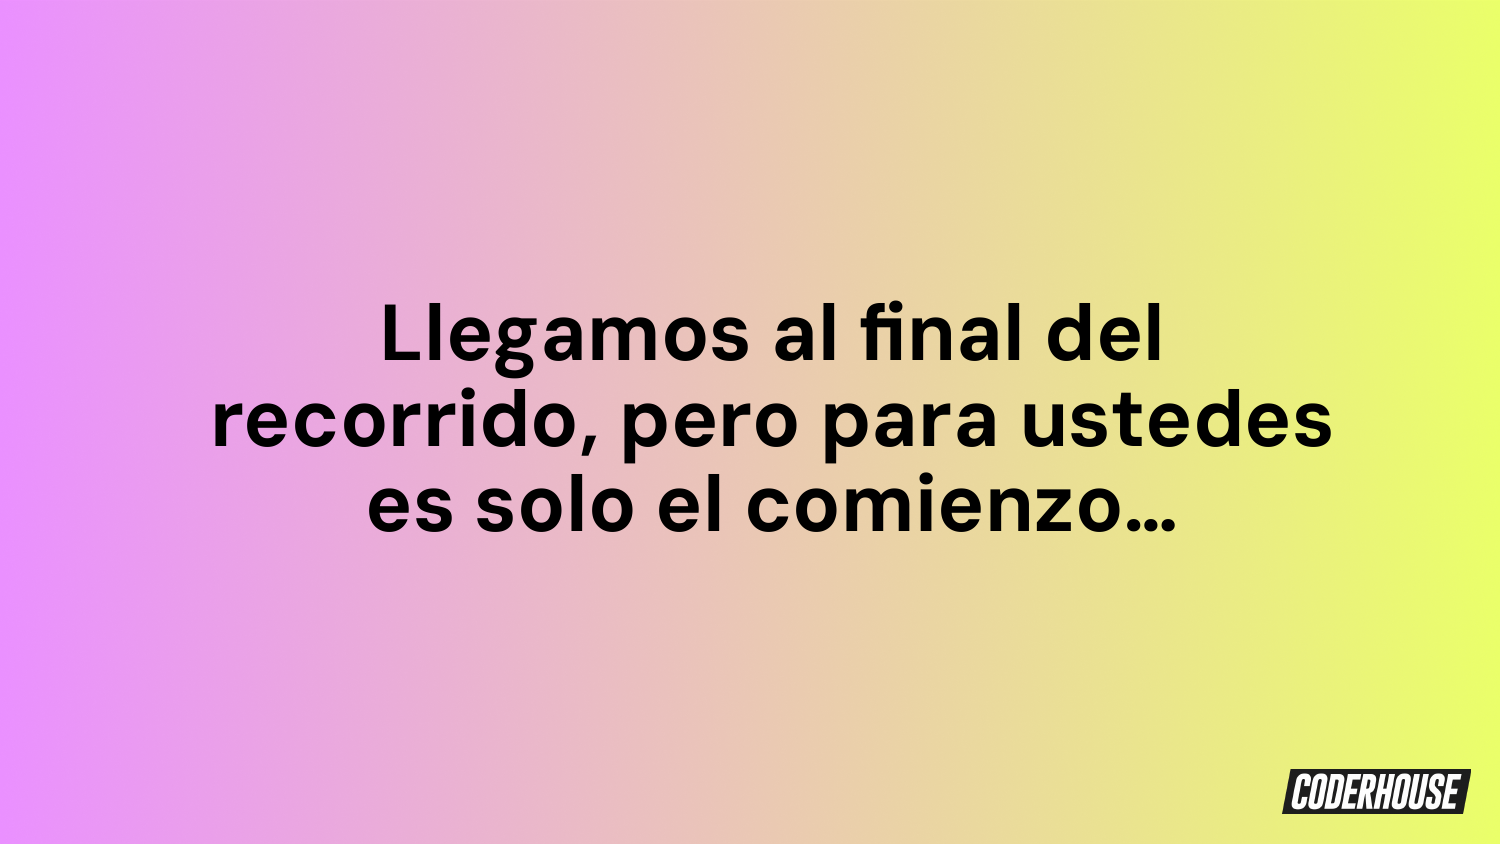

Llegamos al final del recorrido, pero para ustedes es solo el comienzo…